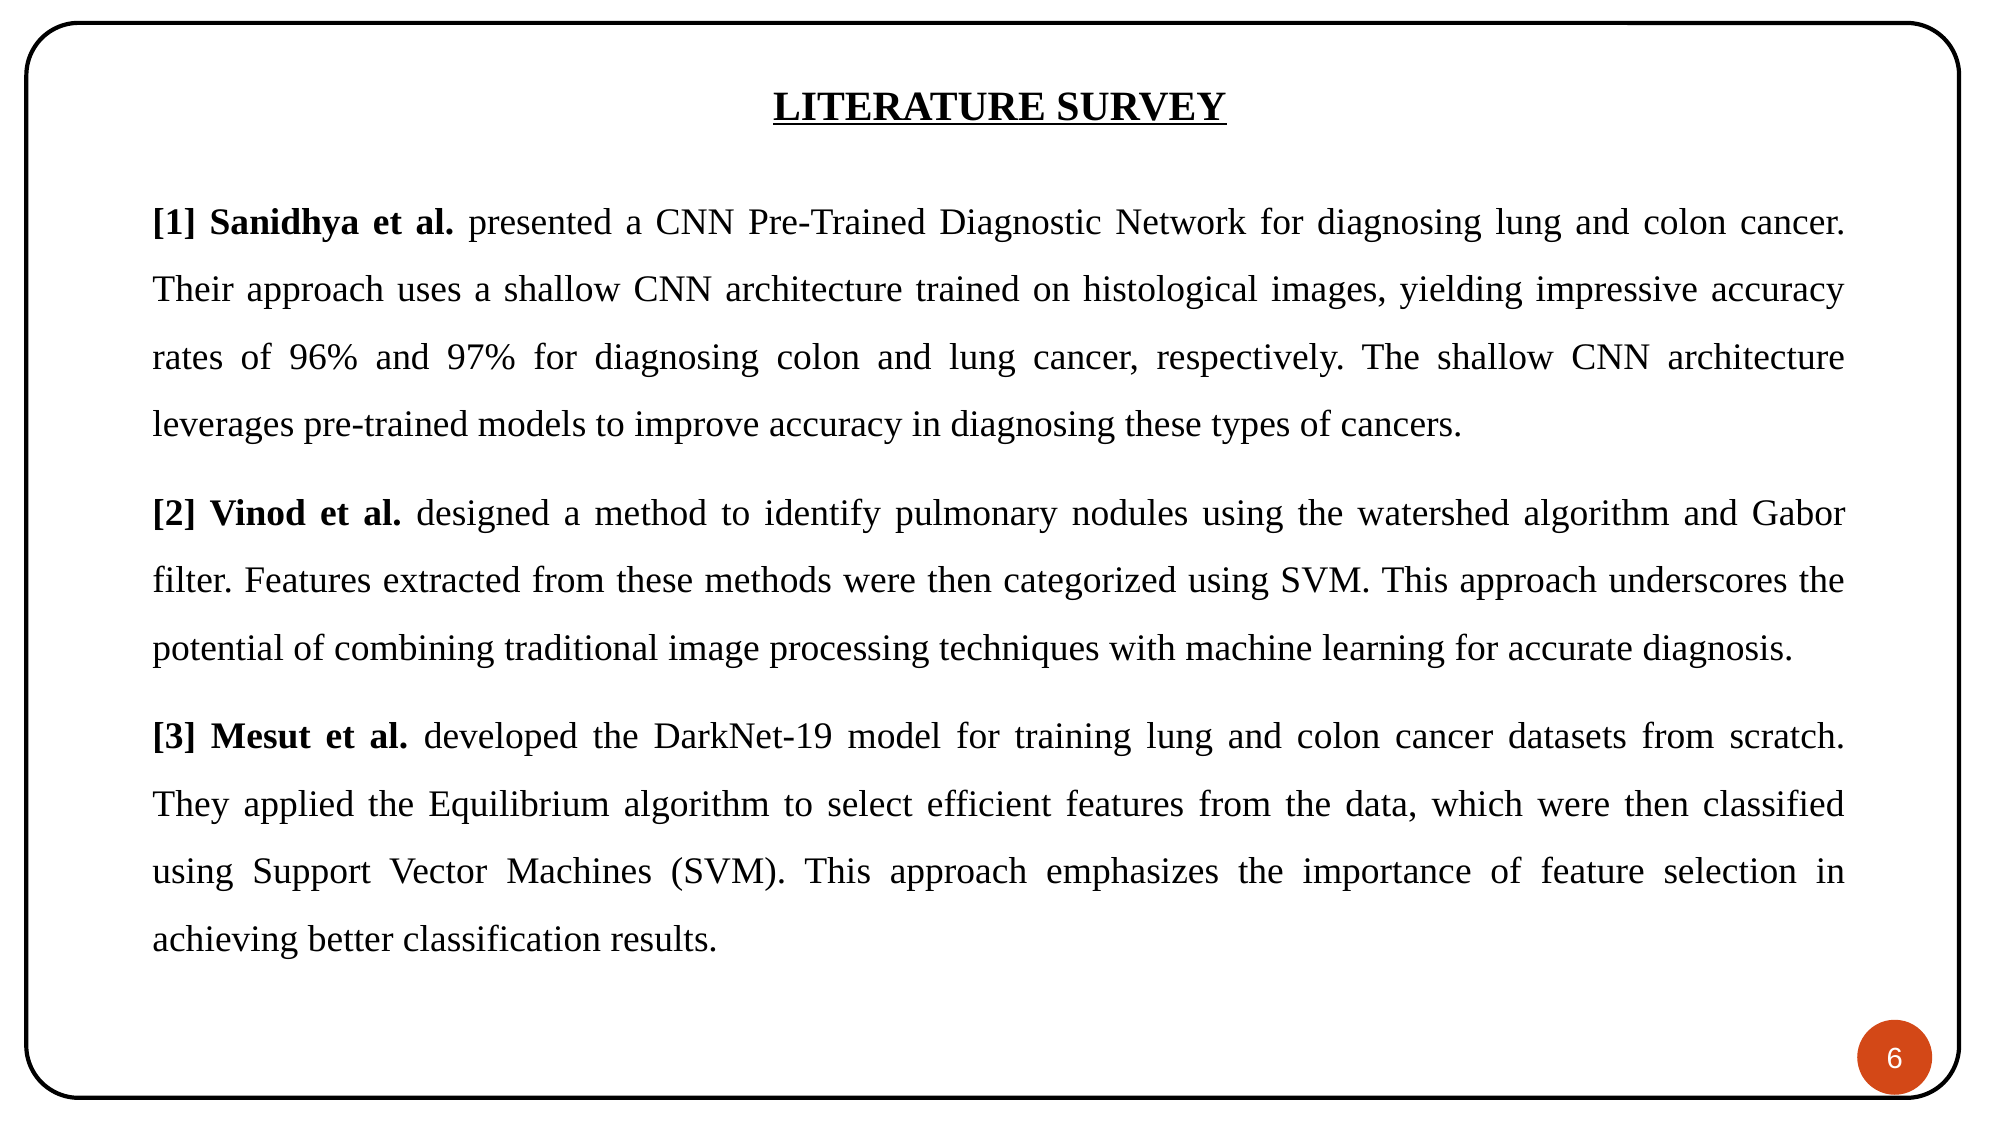

# LITERATURE SURVEY
[1] Sanidhya et al. presented a CNN Pre-Trained Diagnostic Network for diagnosing lung and colon cancer. Their approach uses a shallow CNN architecture trained on histological images, yielding impressive accuracy rates of 96% and 97% for diagnosing colon and lung cancer, respectively. The shallow CNN architecture leverages pre-trained models to improve accuracy in diagnosing these types of cancers.
[2] Vinod et al. designed a method to identify pulmonary nodules using the watershed algorithm and Gabor filter. Features extracted from these methods were then categorized using SVM. This approach underscores the potential of combining traditional image processing techniques with machine learning for accurate diagnosis.
[3] Mesut et al. developed the DarkNet-19 model for training lung and colon cancer datasets from scratch. They applied the Equilibrium algorithm to select efficient features from the data, which were then classified using Support Vector Machines (SVM). This approach emphasizes the importance of feature selection in achieving better classification results.

6